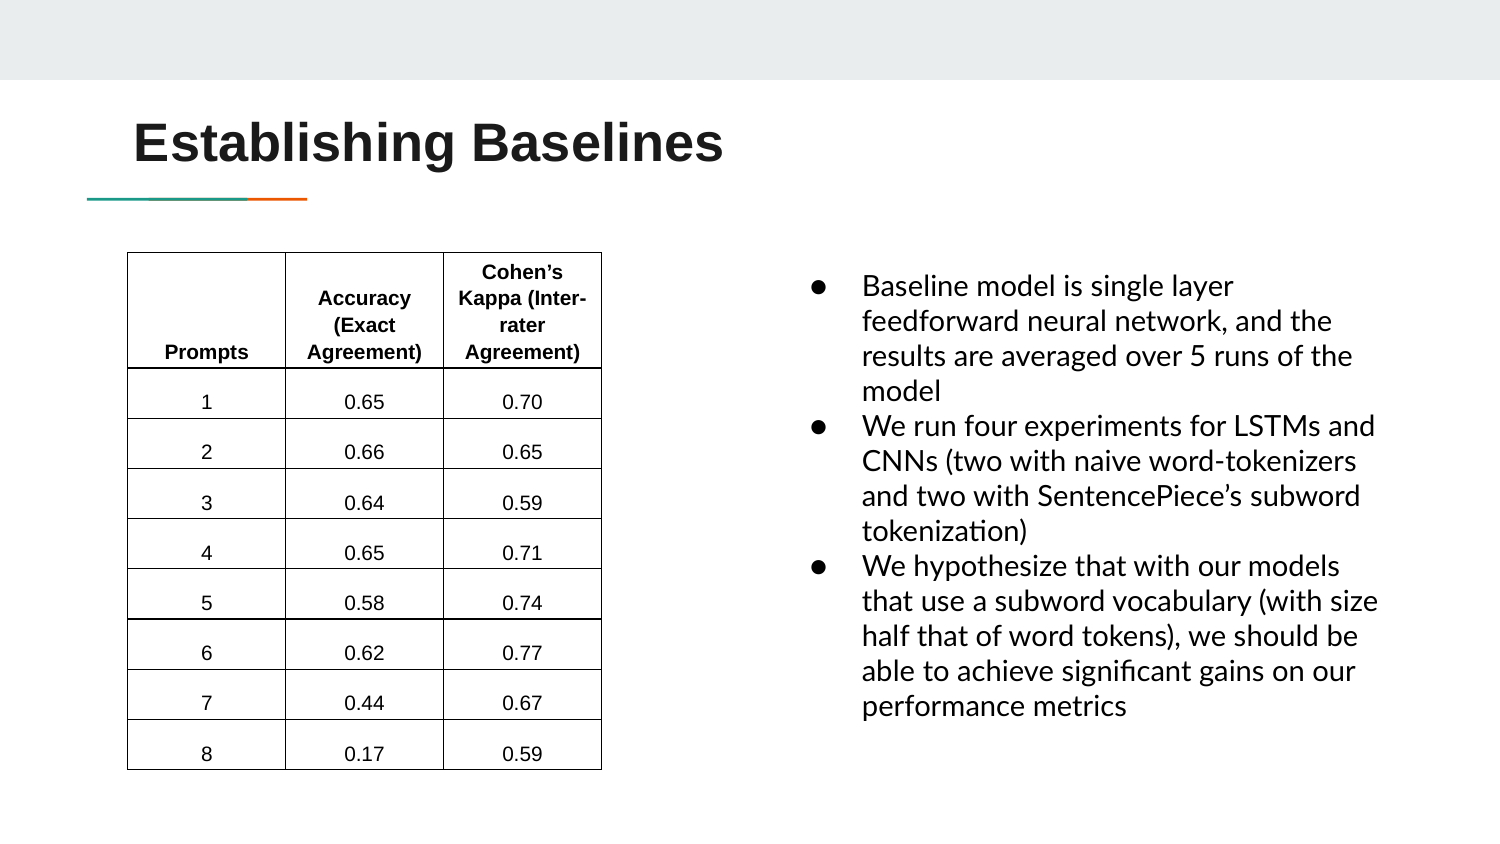

# Establishing Baselines
Baseline model is single layer feedforward neural network, and the results are averaged over 5 runs of the model
We run four experiments for LSTMs and CNNs (two with naive word-tokenizers and two with SentencePiece’s subword tokenization)
We hypothesize that with our models that use a subword vocabulary (with size half that of word tokens), we should be able to achieve significant gains on our performance metrics

| Prompts | Accuracy (Exact Agreement) | Cohen’s Kappa (Inter-rater Agreement) |
| --- | --- | --- |
| 1 | 0.65 | 0.70 |
| 2 | 0.66 | 0.65 |
| 3 | 0.64 | 0.59 |
| 4 | 0.65 | 0.71 |
| 5 | 0.58 | 0.74 |
| 6 | 0.62 | 0.77 |
| 7 | 0.44 | 0.67 |
| 8 | 0.17 | 0.59 |